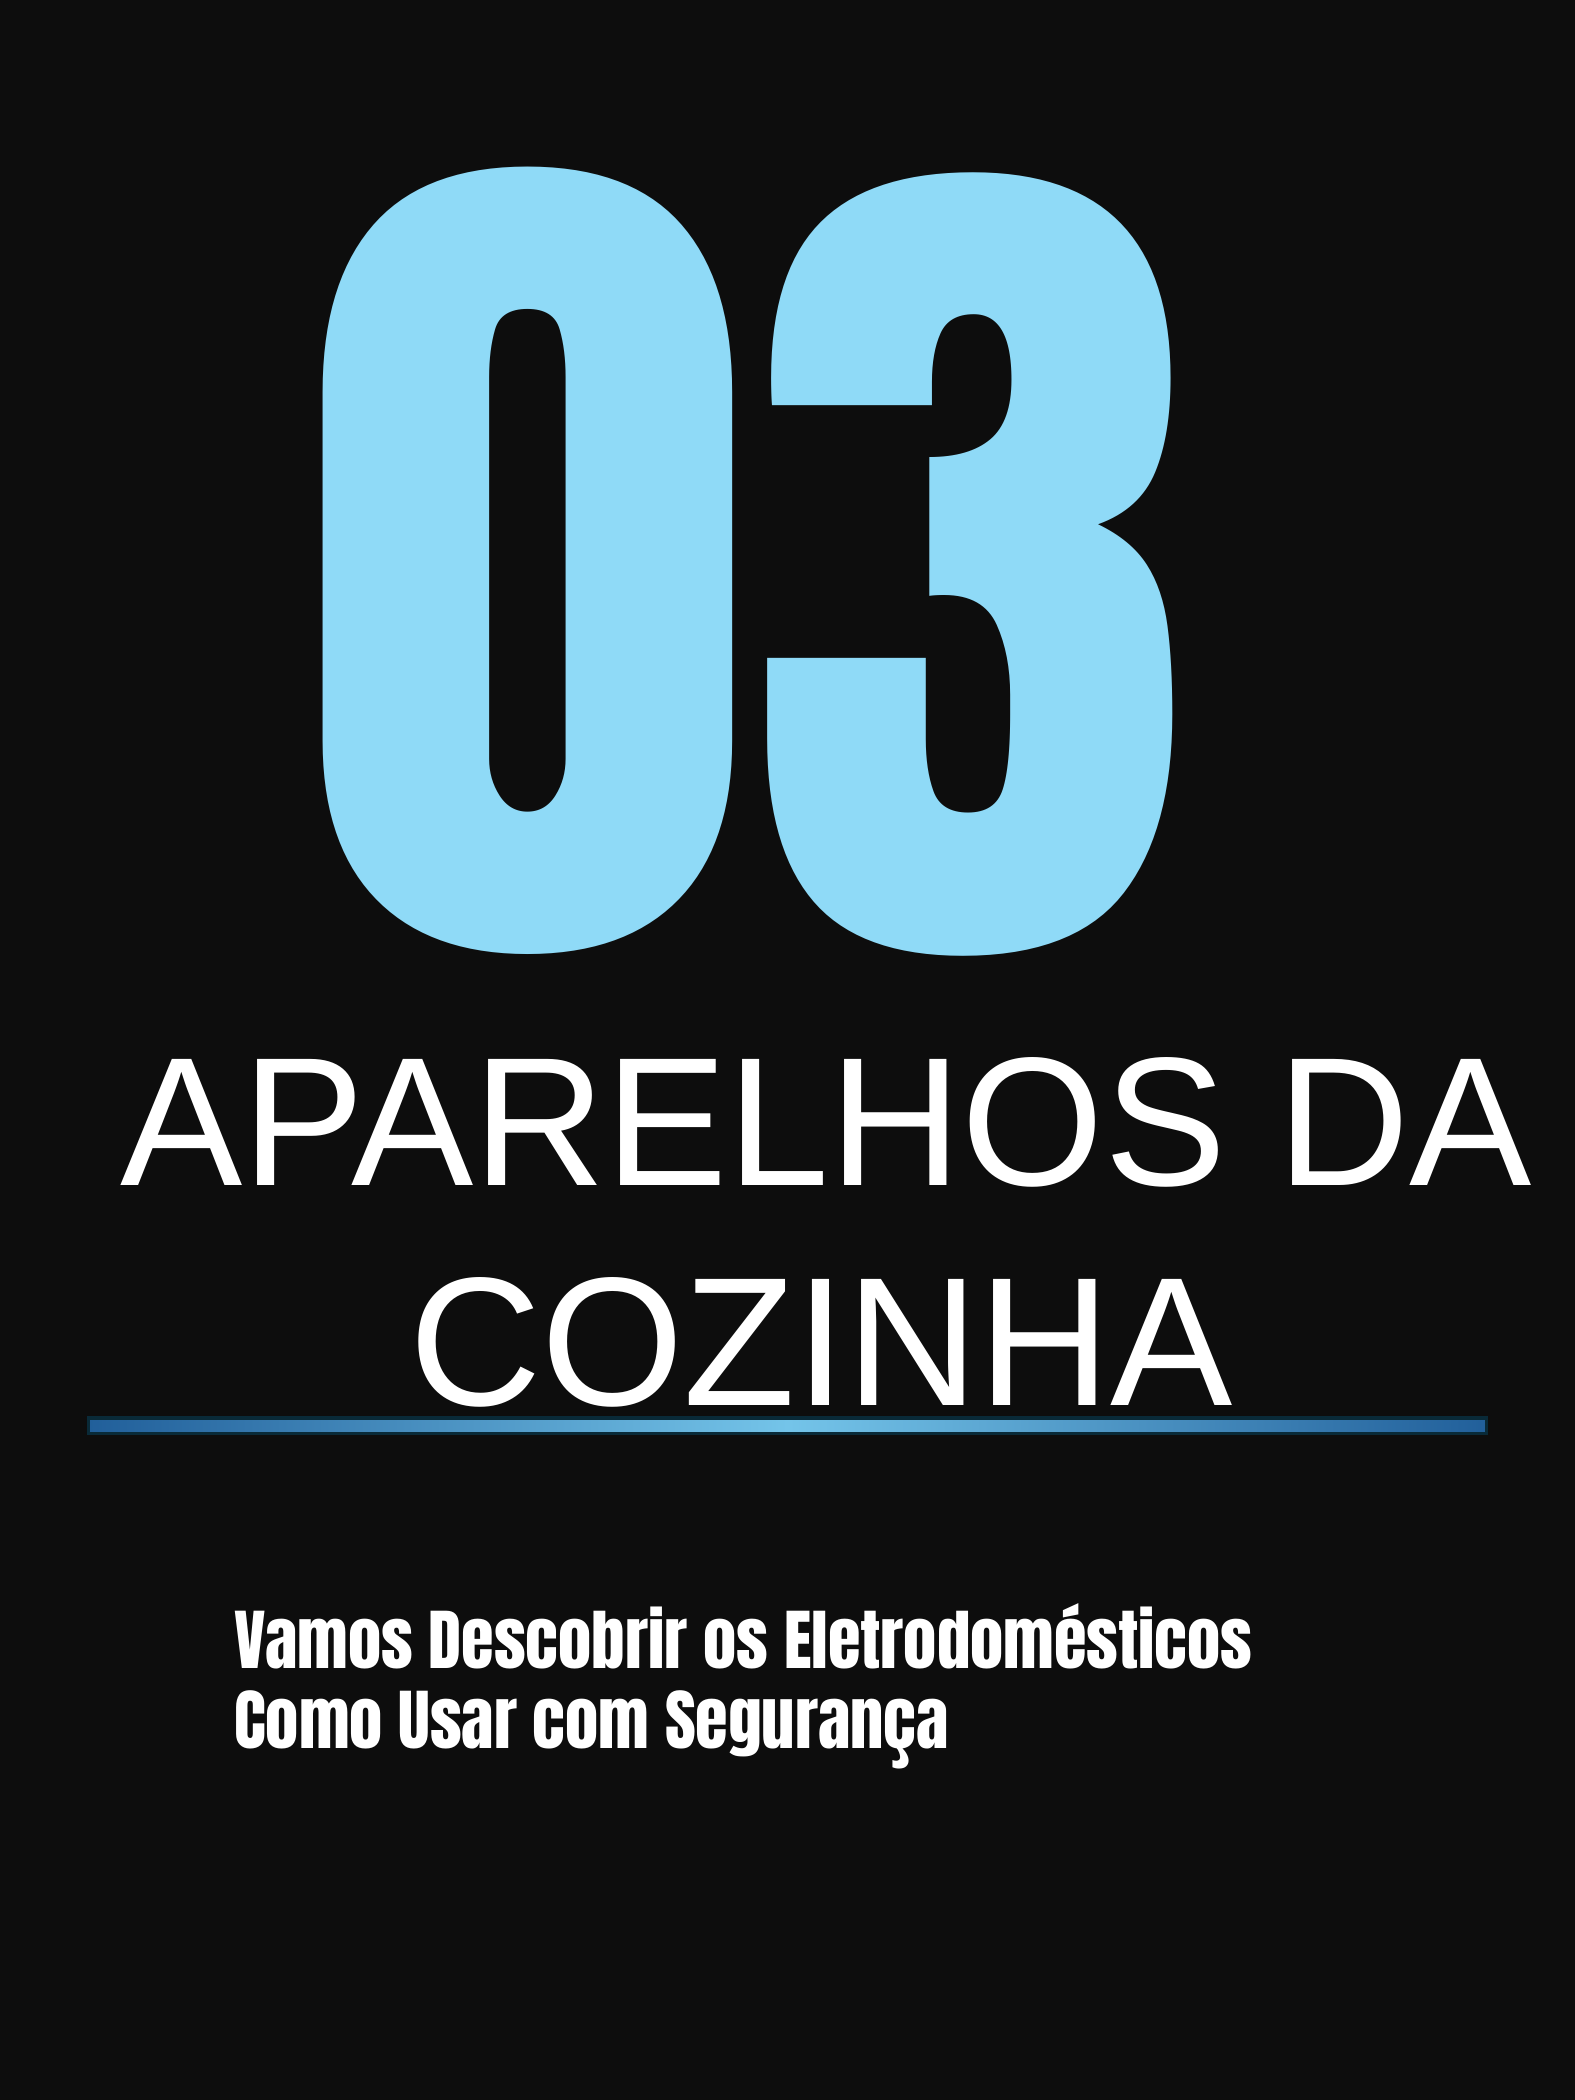

03

APARELHOS DA COZINHA

Vamos Descobrir os Eletrodomésticos
Como Usar com Segurança
DESBRVANDO A COZINHA
11